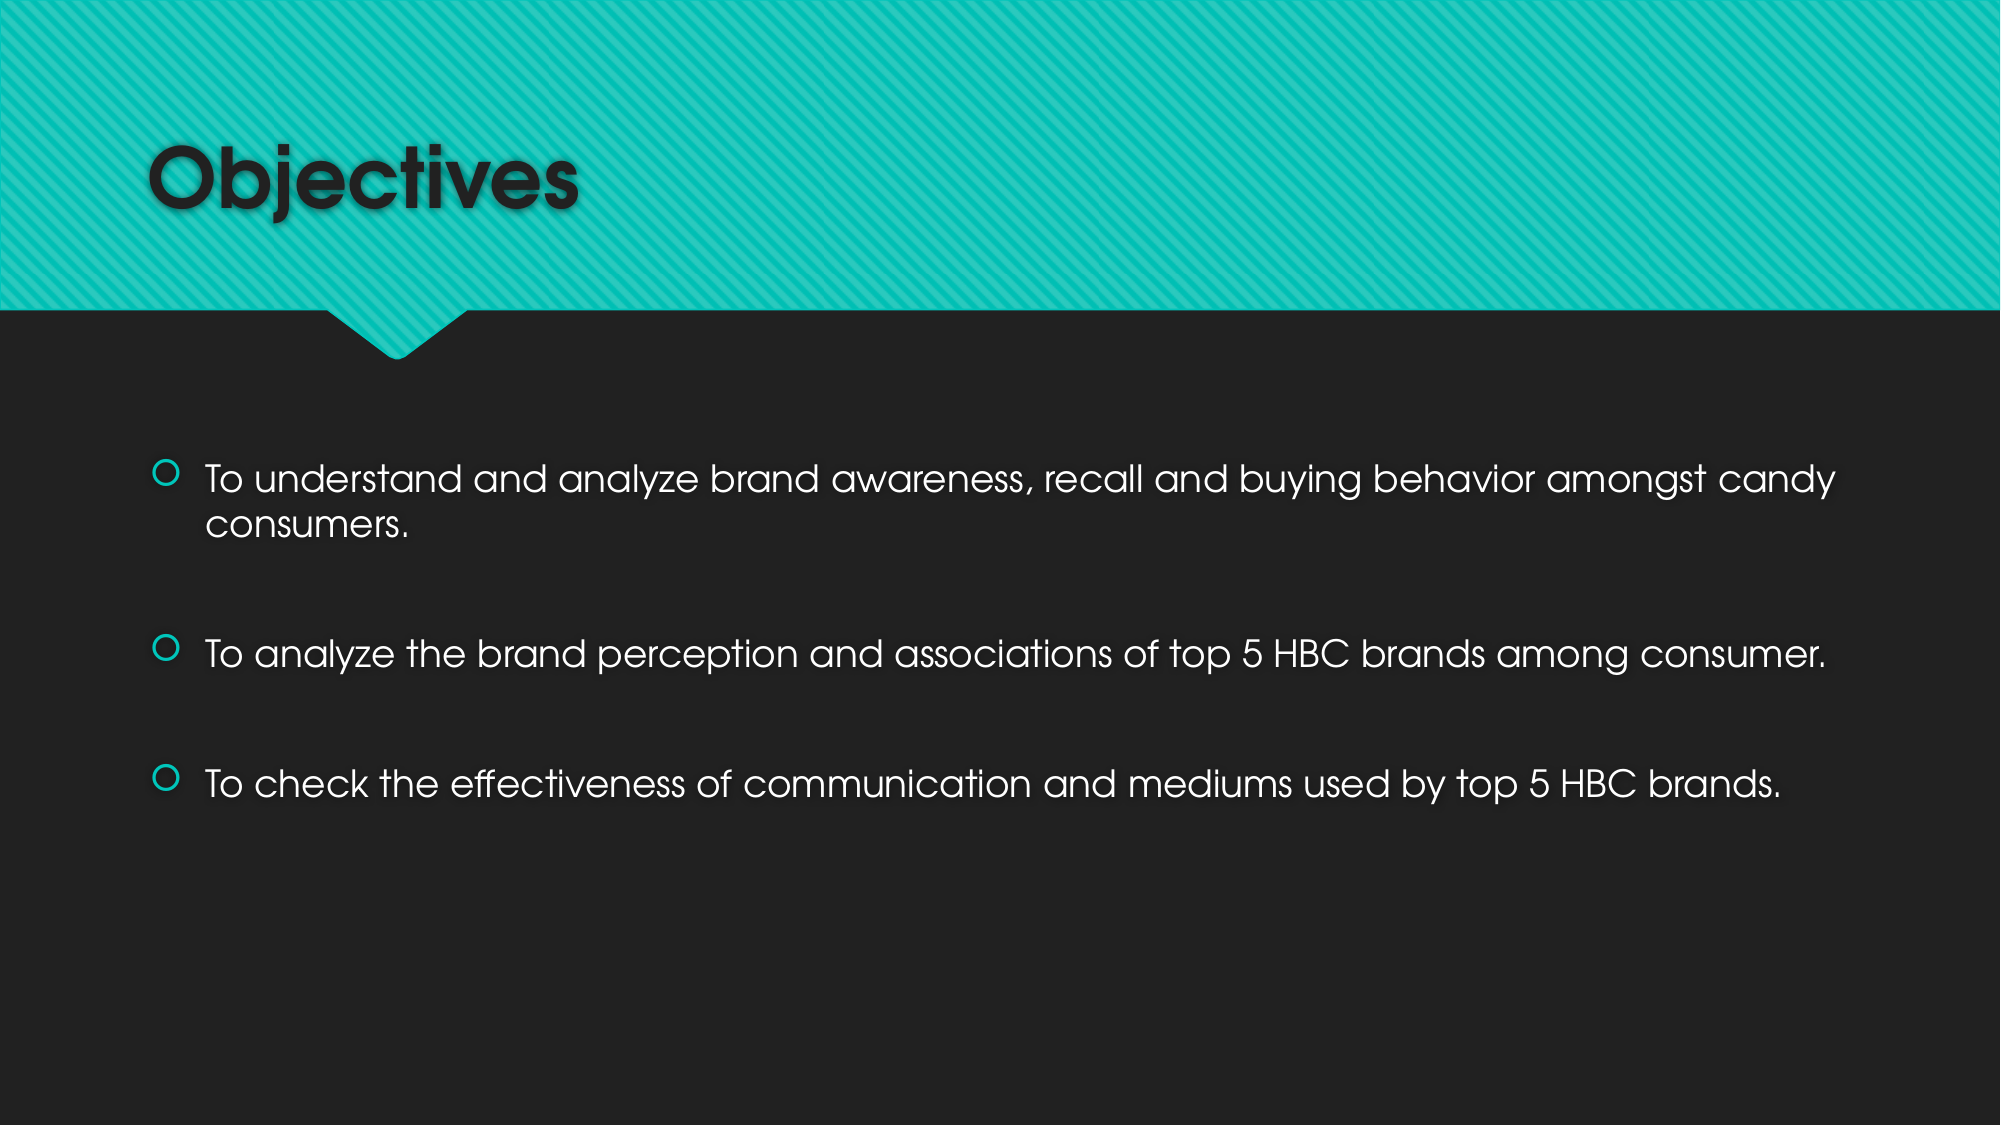

# Objectives
To understand and analyze brand awareness, recall and buying behavior amongst candy consumers.

To analyze the brand perception and associations of top 5 HBC brands among consumer.

To check the effectiveness of communication and mediums used by top 5 HBC brands.